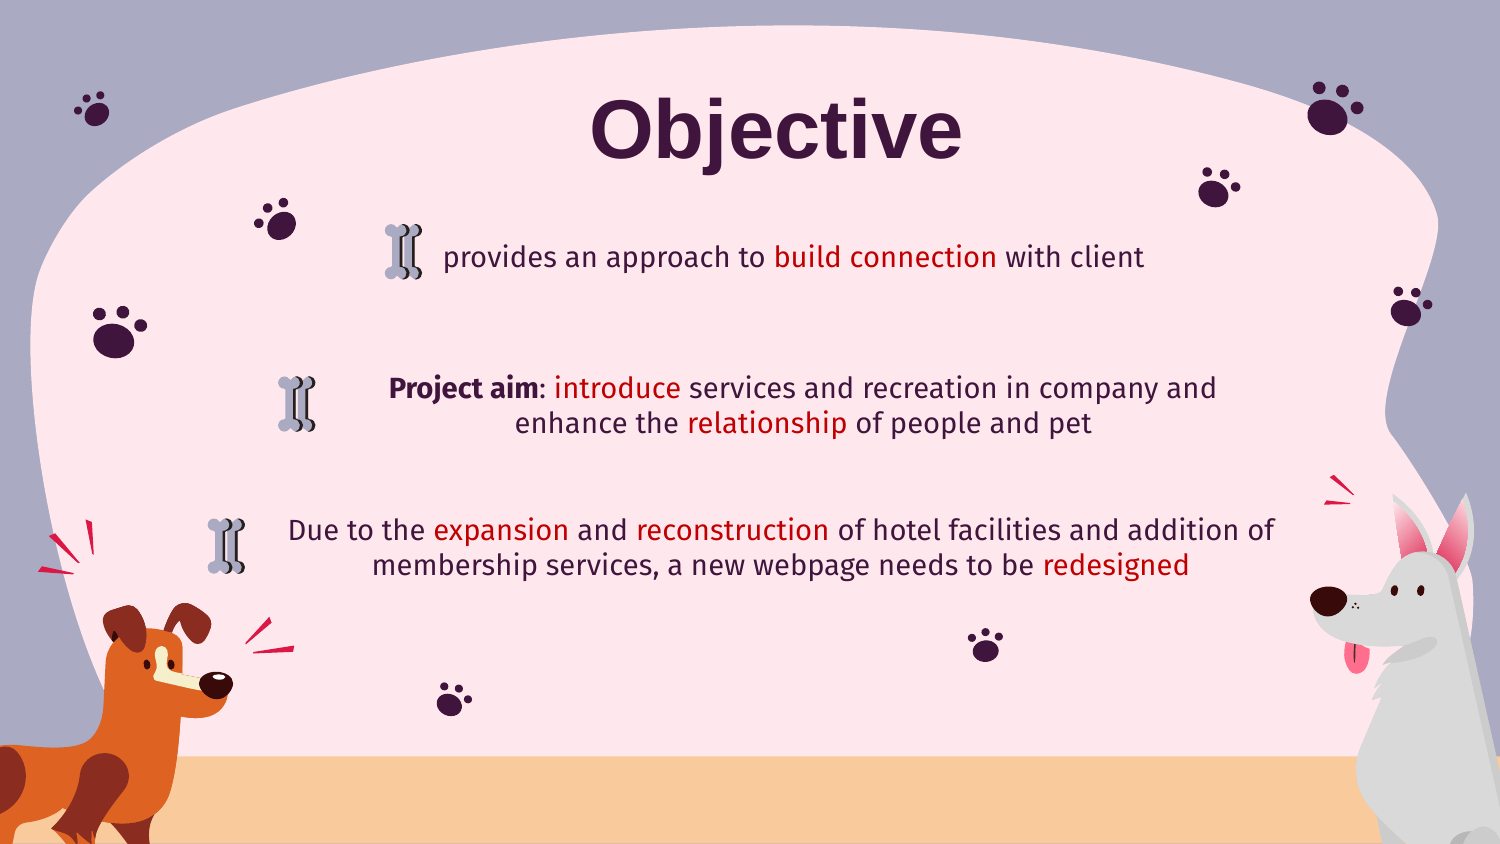

# Objective

provides an approach to build connection with client

Project aim: introduce services and recreation in company and enhance the relationship of people and pet

Due to the expansion and reconstruction of hotel facilities and addition of membership services, a new webpage needs to be redesigned